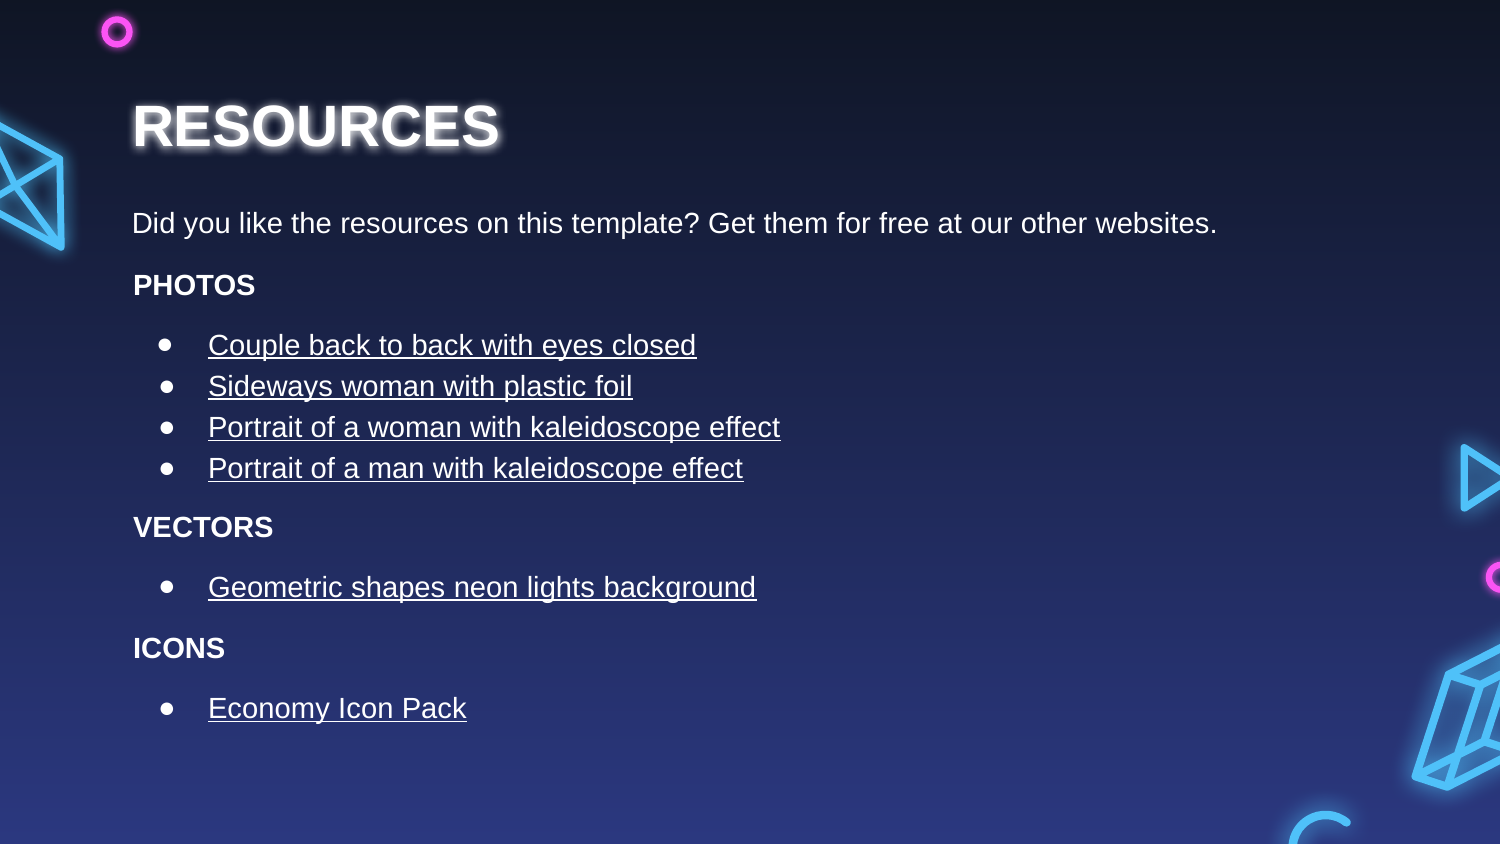

# RESOURCES
Did you like the resources on this template? Get them for free at our other websites.
PHOTOS
Couple back to back with eyes closed
Sideways woman with plastic foil
Portrait of a woman with kaleidoscope effect
Portrait of a man with kaleidoscope effect
VECTORS
Geometric shapes neon lights background
ICONS
Economy Icon Pack